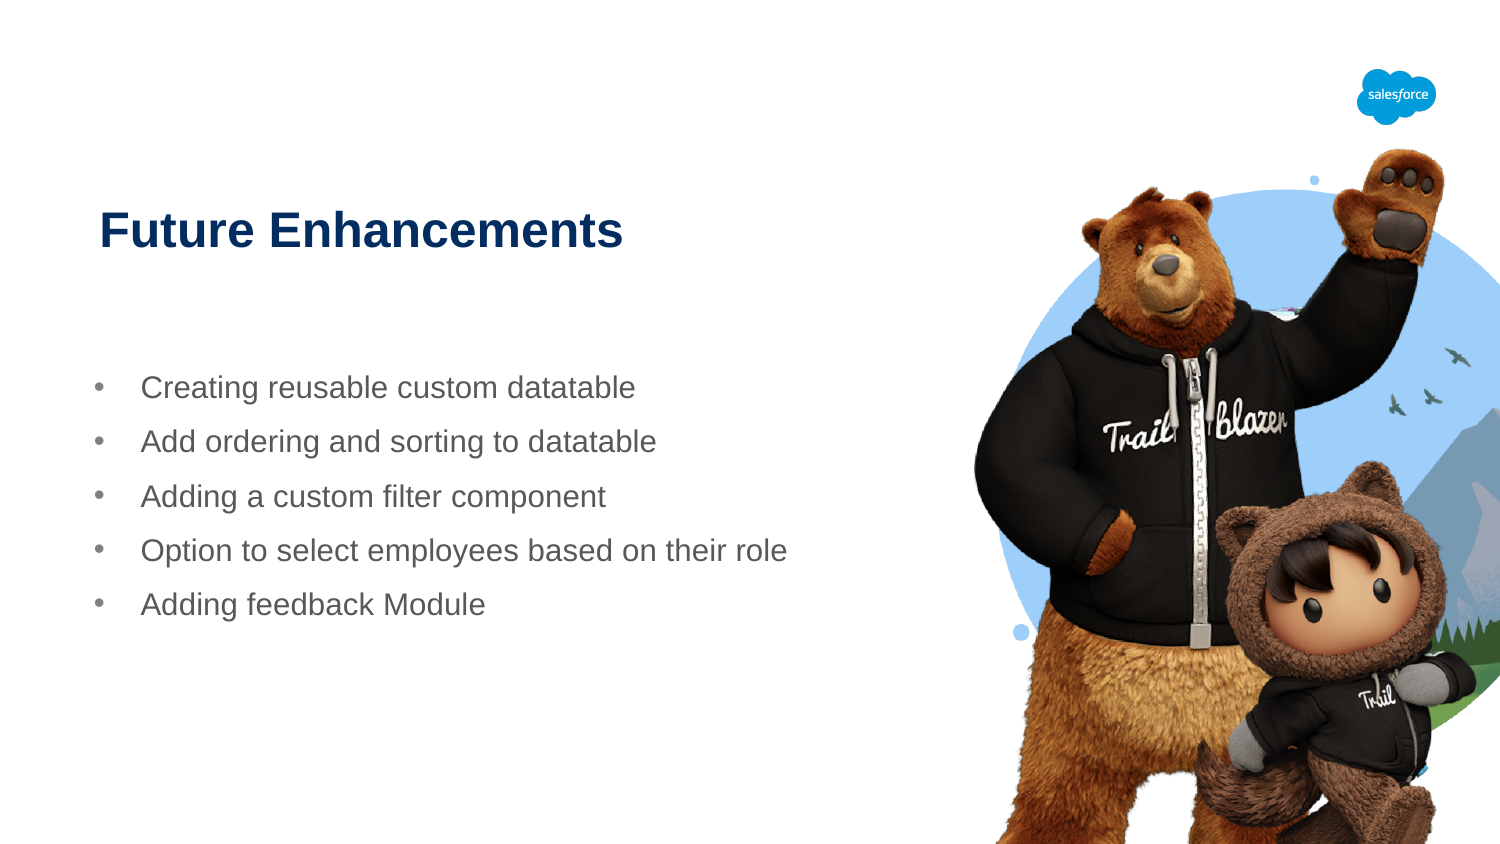

# Future Enhancements

Creating reusable custom datatable
Add ordering and sorting to datatable
Adding a custom filter component
Option to select employees based on their role
Adding feedback Module